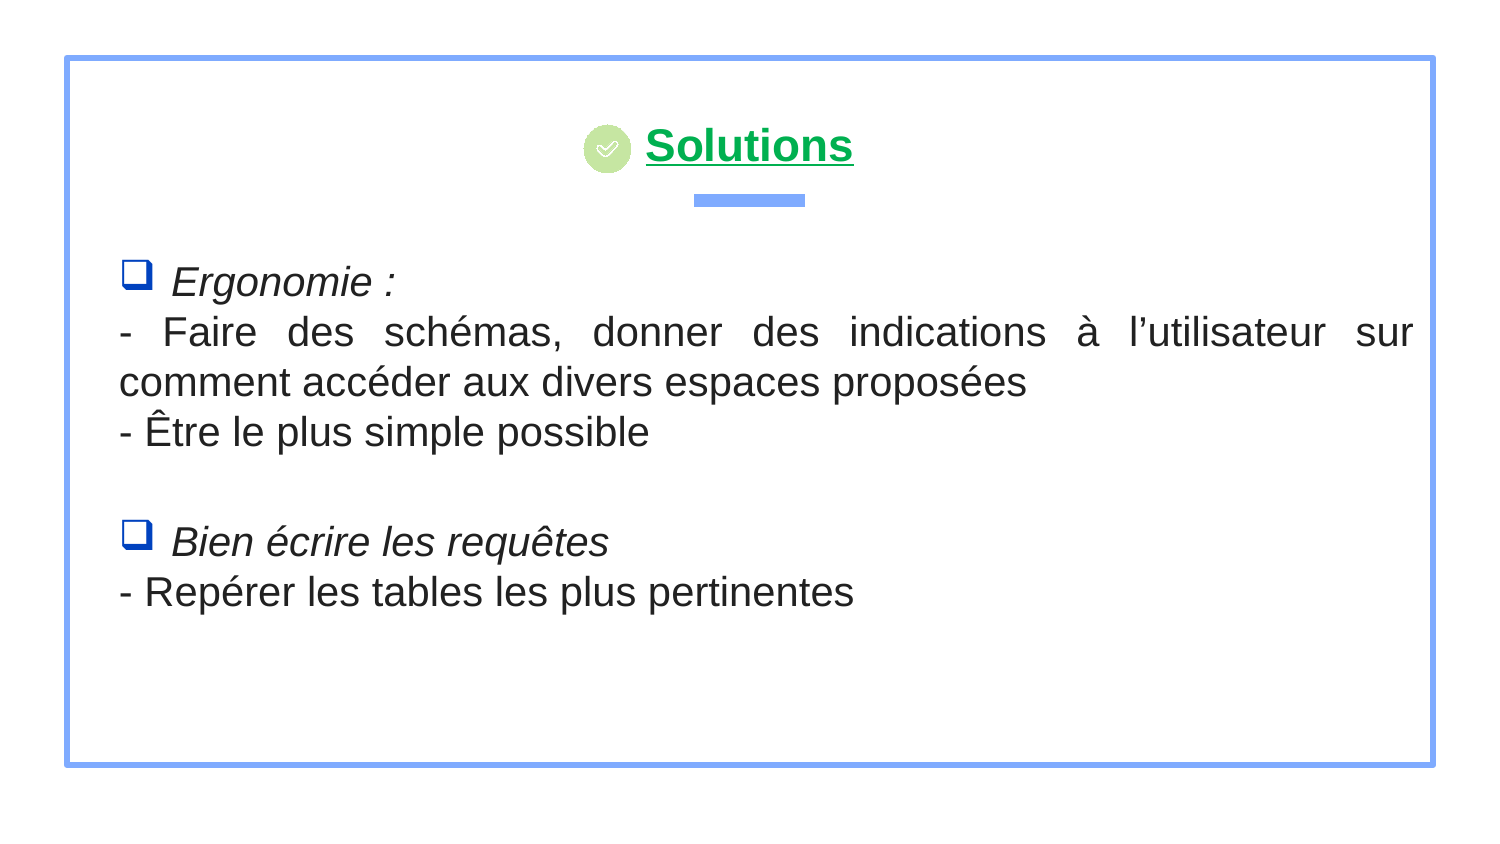

# Solutions

Ergonomie :
- Faire des schémas, donner des indications à l’utilisateur sur comment accéder aux divers espaces proposées
- Être le plus simple possible

Bien écrire les requêtes
- Repérer les tables les plus pertinentes